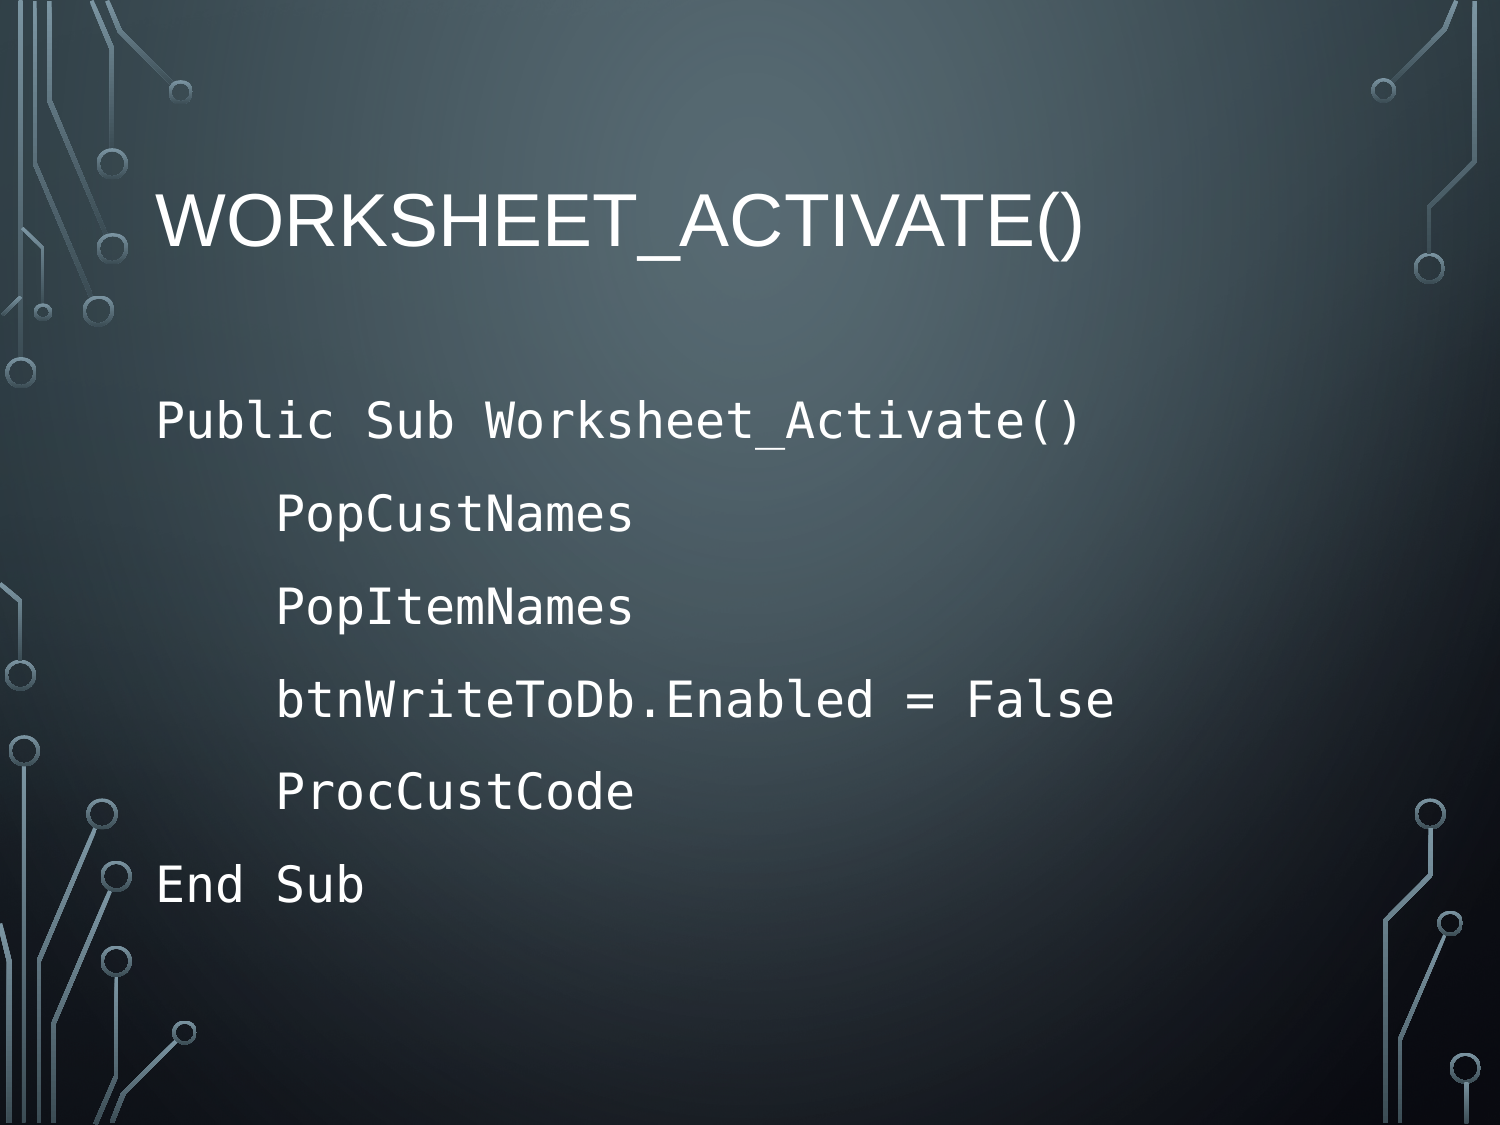

# Worksheet_activate()
Public Sub Worksheet_Activate()
    PopCustNames
    PopItemNames
    btnWriteToDb.Enabled = False
    ProcCustCode
End Sub